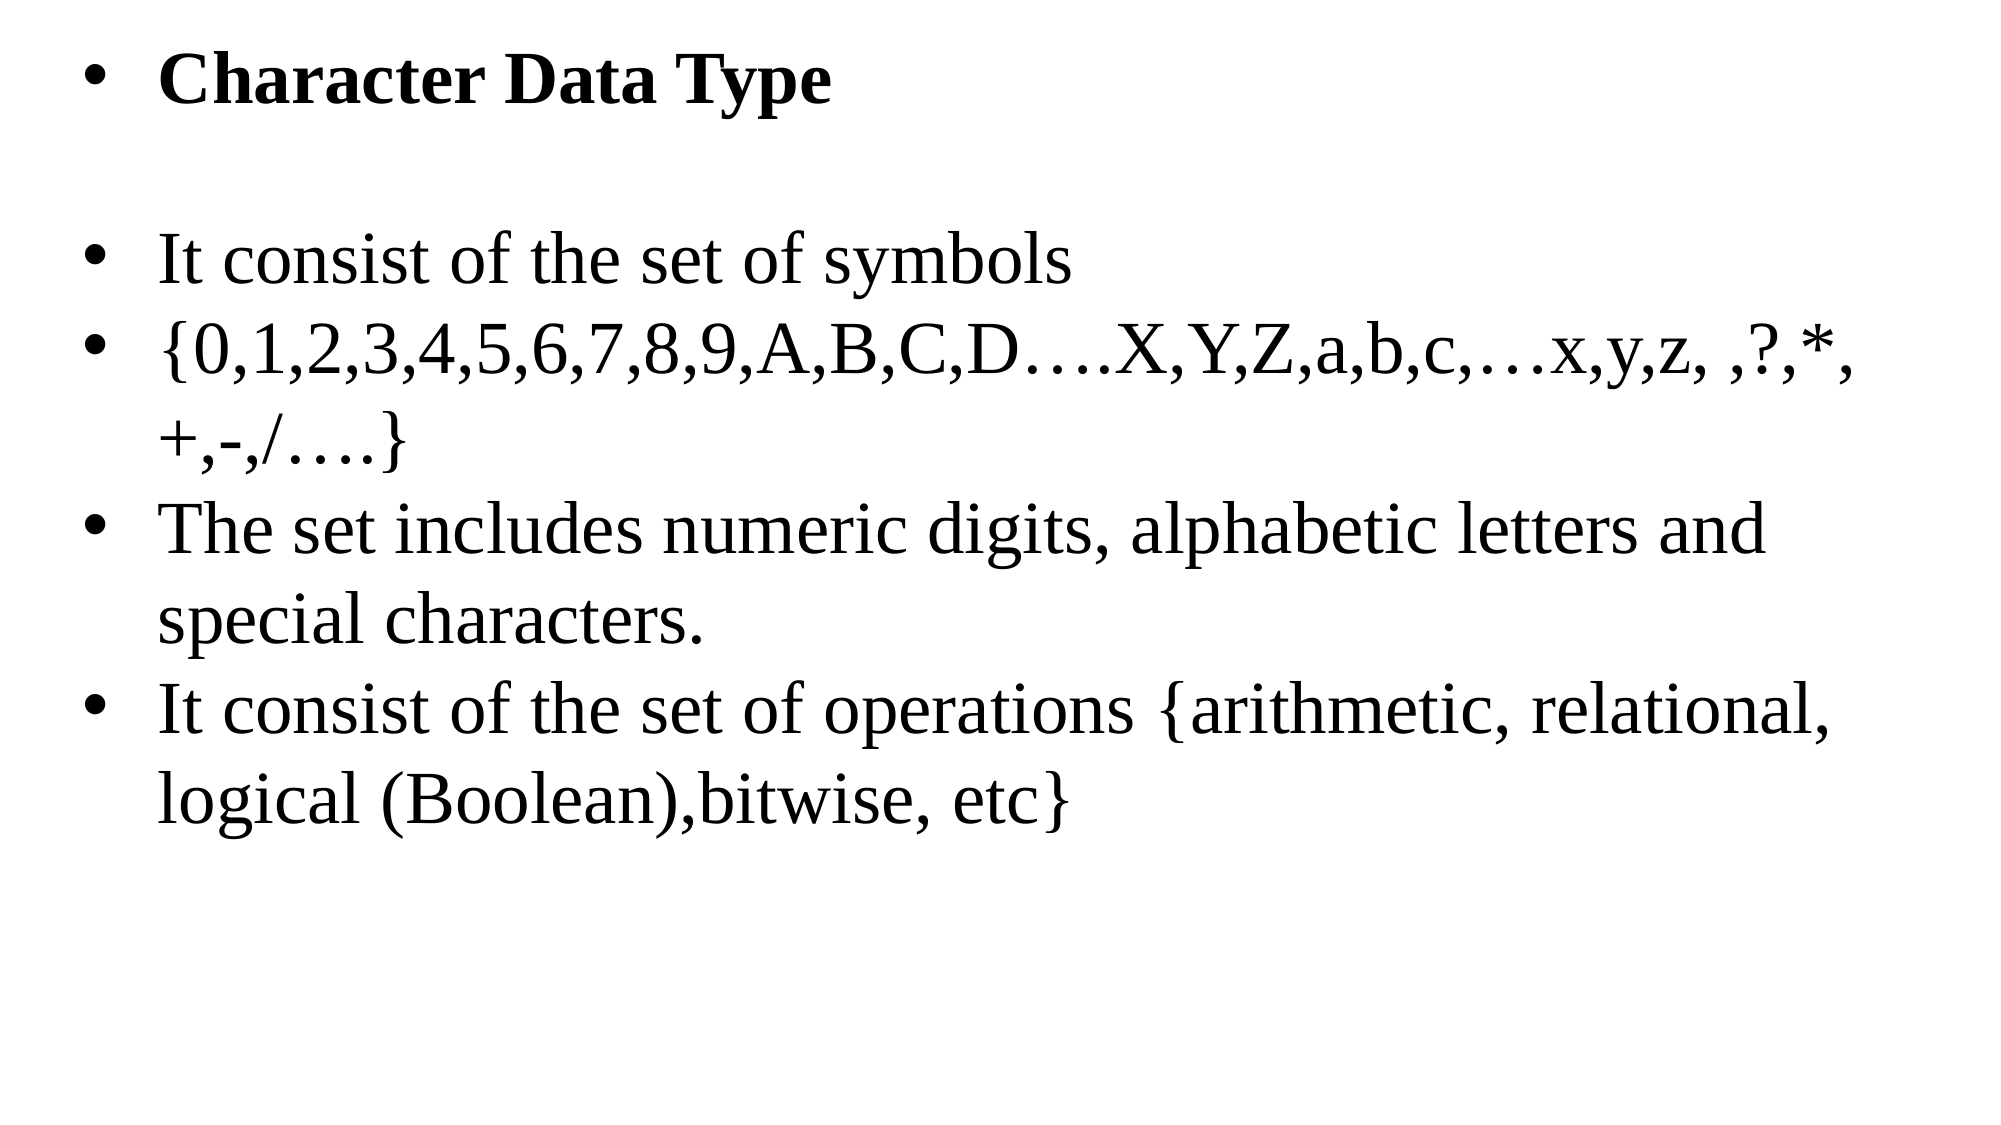

Character Data Type

It consist of the set of symbols
{0,1,2,3,4,5,6,7,8,9,A,B,C,D….X,Y,Z,a,b,c,…x,y,z, ,?,*,+,-,/….}
The set includes numeric digits, alphabetic letters and special characters.
It consist of the set of operations {arithmetic, relational, logical (Boolean),bitwise, etc}